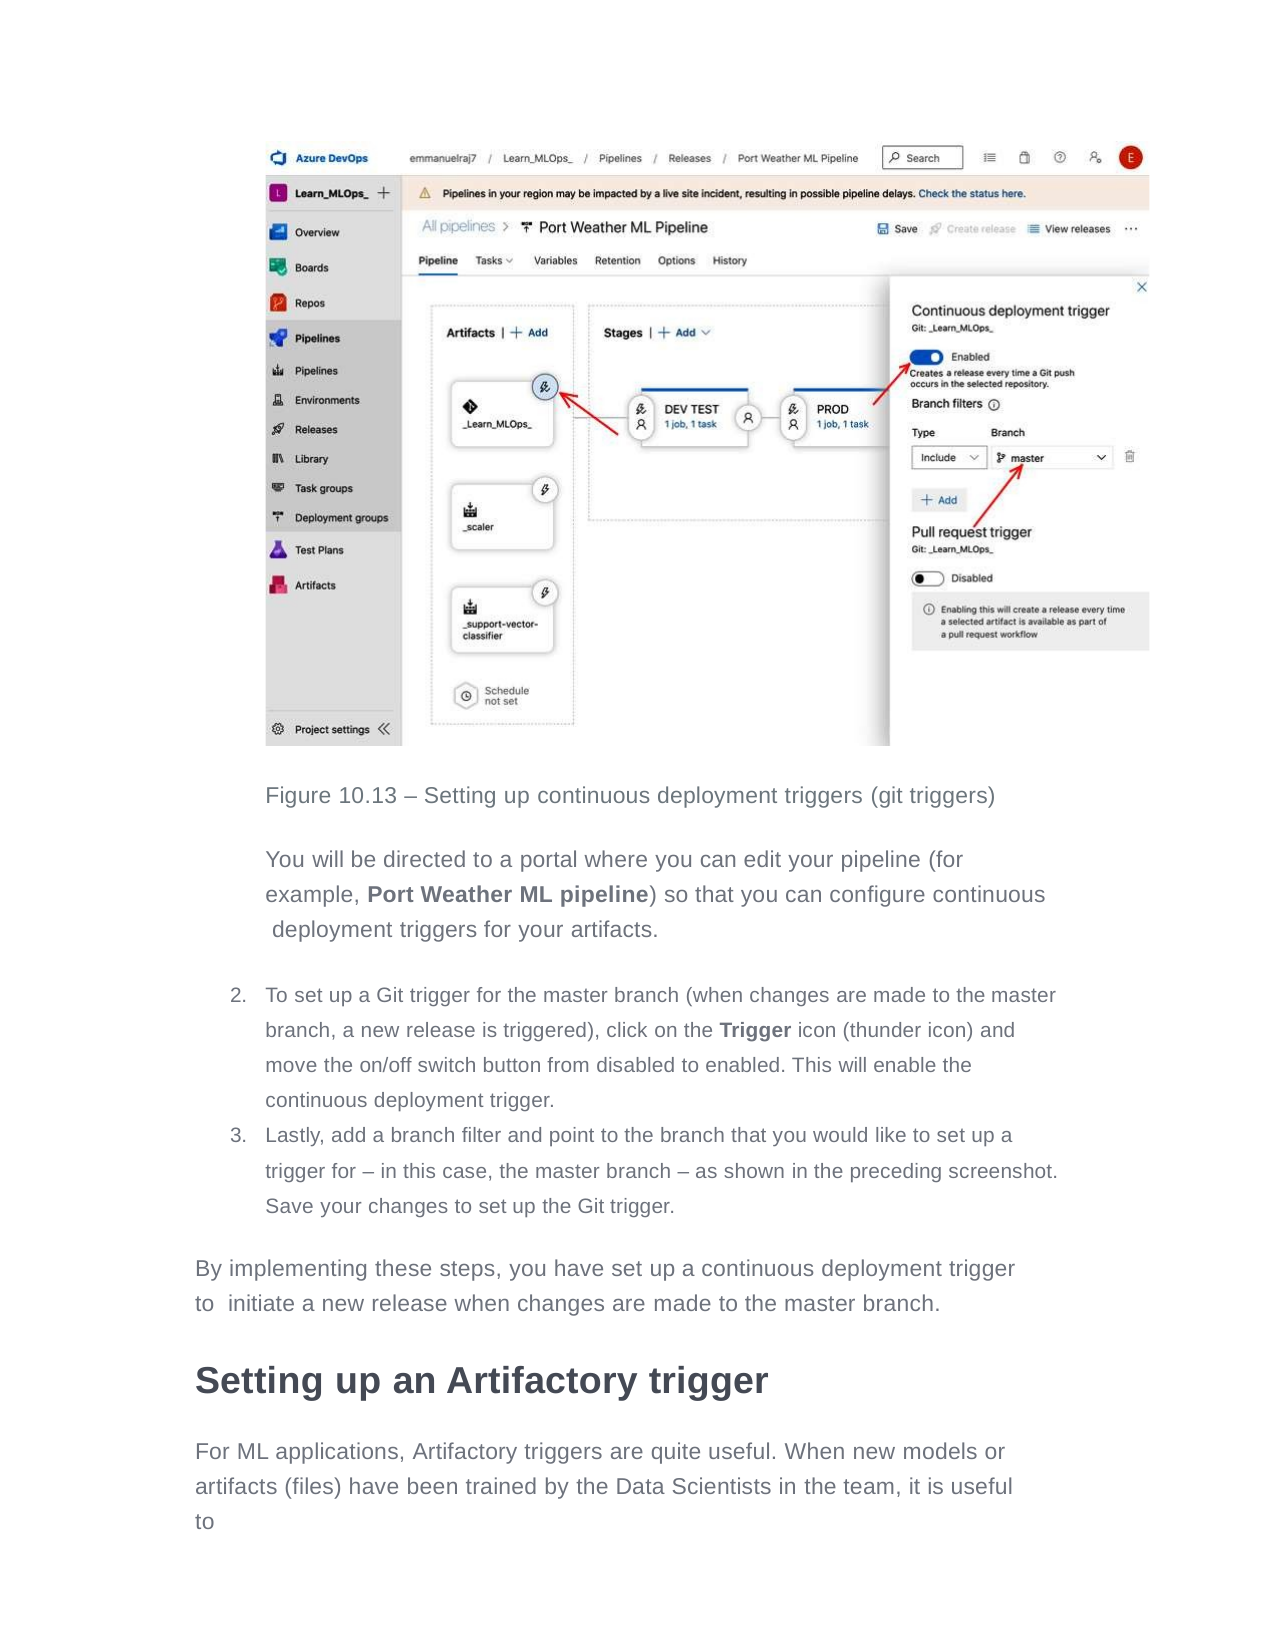

Figure 10.13 – Setting up continuous deployment triggers (git triggers)

You will be directed to a portal where you can edit your pipeline (for  example, Port Weather ML pipeline) so that you can configure continuous  deployment triggers for your artifacts.

To set up a Git trigger for the master branch (when changes are made to the master  branch, a new release is triggered), click on the Trigger icon (thunder icon) and  move the on/off switch button from disabled to enabled. This will enable the  continuous deployment trigger.
Lastly, add a branch filter and point to the branch that you would like to set up a  trigger for – in this case, the master branch – as shown in the preceding screenshot.  Save your changes to set up the Git trigger.

By implementing these steps, you have set up a continuous deployment trigger to  initiate a new release when changes are made to the master branch.

Setting up an Artifactory trigger
For ML applications, Artifactory triggers are quite useful. When new models or  artifacts (files) have been trained by the Data Scientists in the team, it is useful to